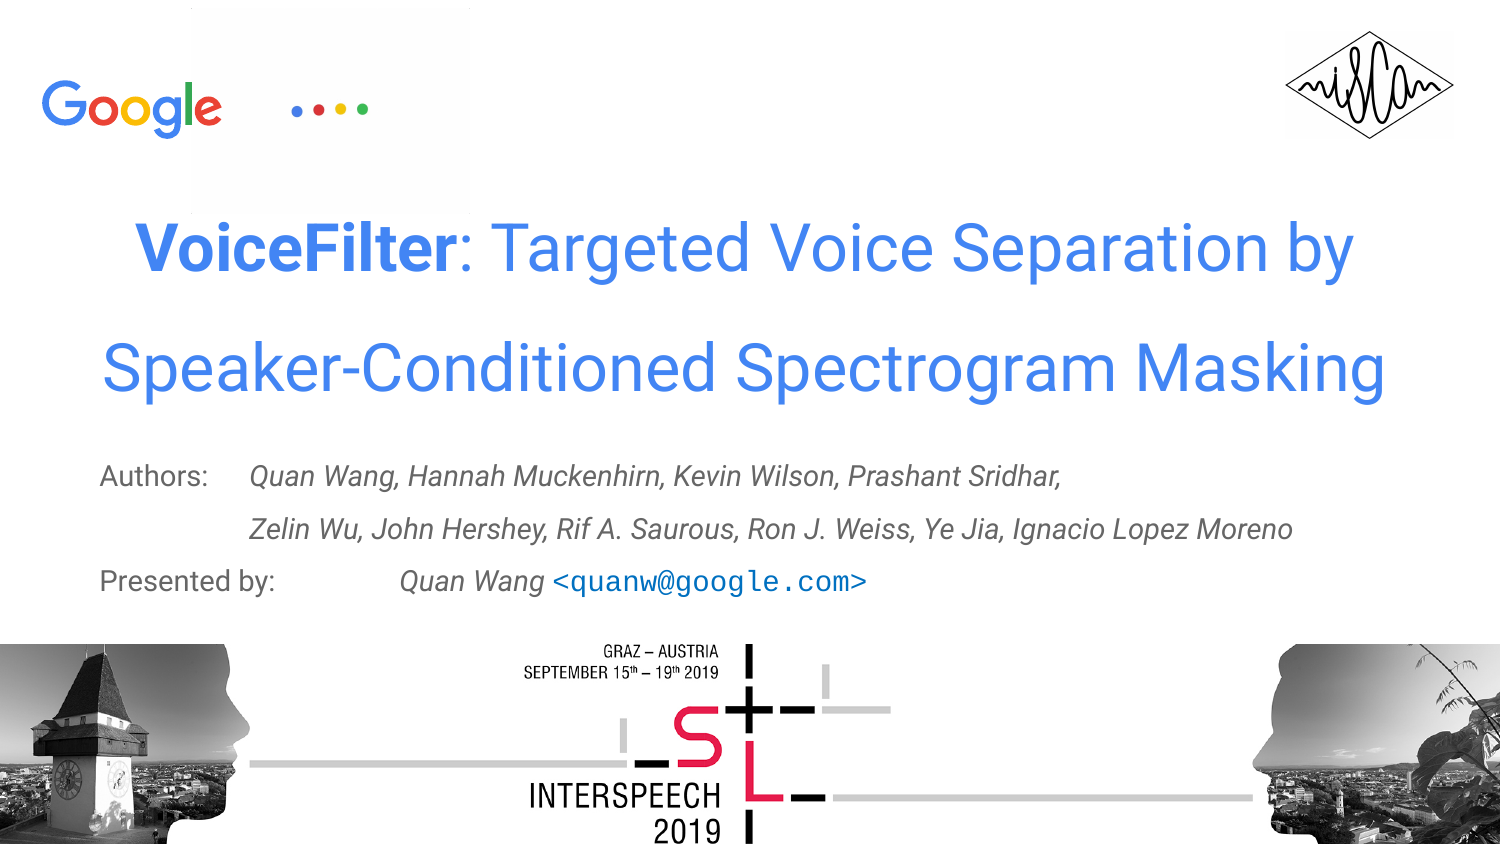

# VoiceFilter: Targeted Voice Separation by Speaker-Conditioned Spectrogram Masking
Authors: 	Quan Wang, Hannah Muckenhirn, Kevin Wilson, Prashant Sridhar,
	Zelin Wu, John Hershey, Rif A. Saurous, Ron J. Weiss, Ye Jia, Ignacio Lopez Moreno
Presented by:	Quan Wang <quanw@google.com>